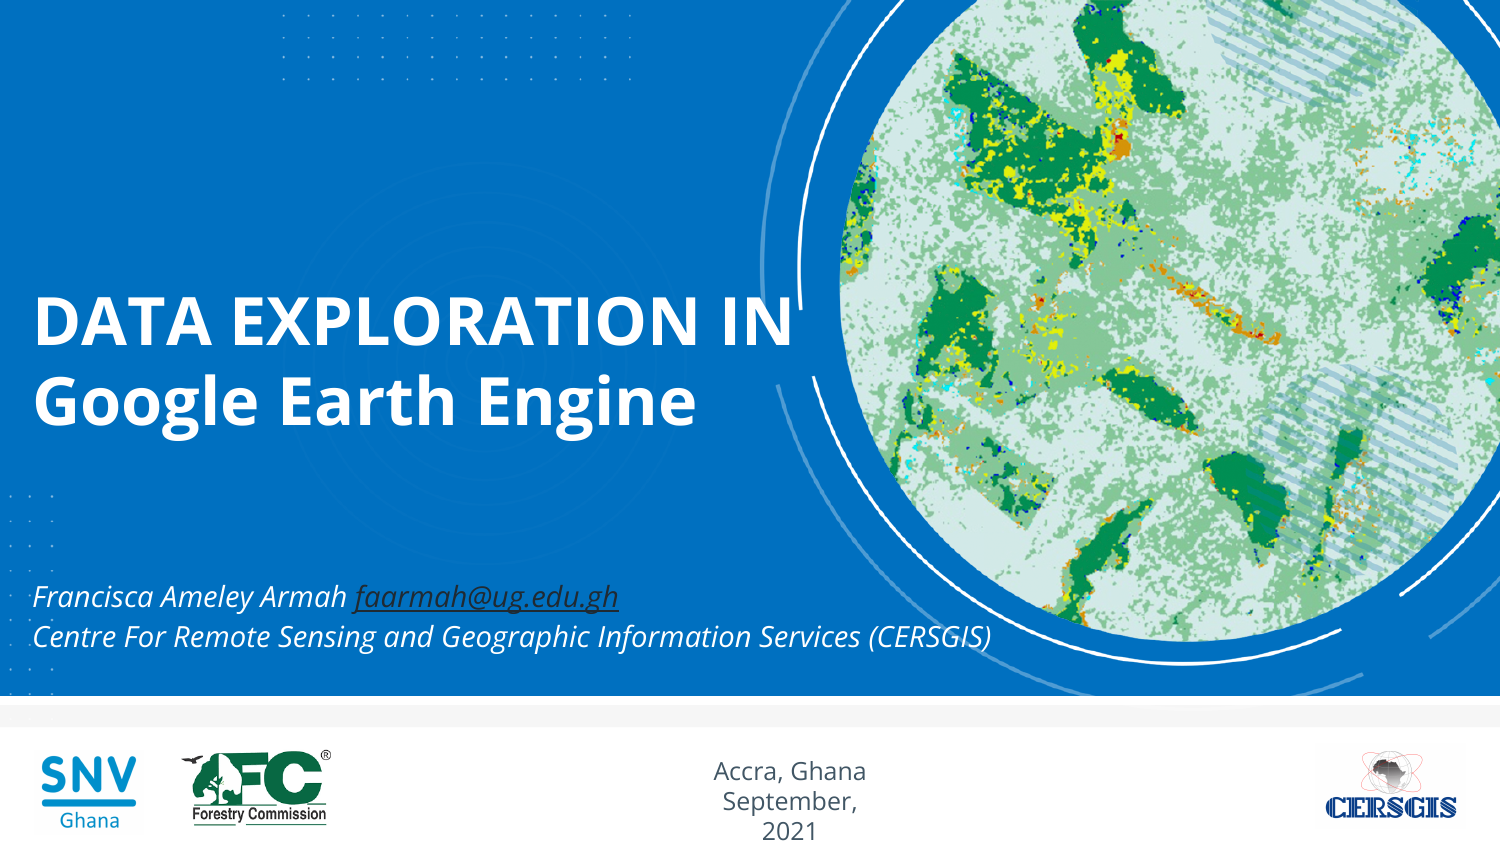

# DATA EXPLORATION IN Google Earth Engine Francisca Ameley Armah faarmah@ug.edu.gh Centre For Remote Sensing and Geographic Information Services (CERSGIS)
Accra, Ghana
September, 2021